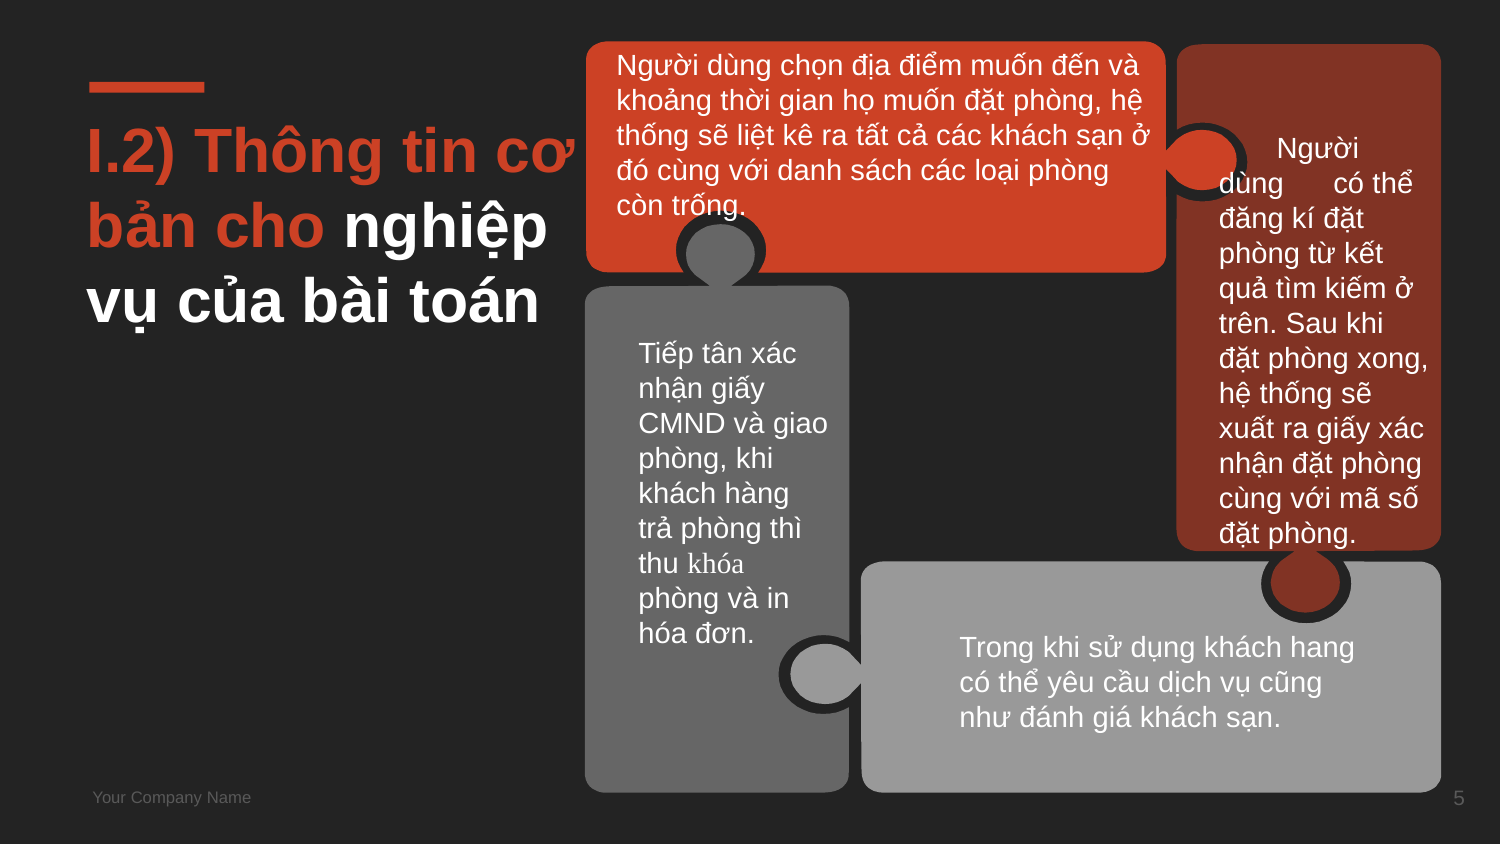

Người dùng chọn địa điểm muốn đến và khoảng thời gian họ muốn đặt phòng, hệ thống sẽ liệt kê ra tất cả các khách sạn ở đó cùng với danh sách các loại phòng còn trống.

# I.2) Thông tin cơ bản cho nghiệp vụ của bài toán
       Người dùng      có thể đăng kí đặt phòng từ kết quả tìm kiếm ở trên. Sau khi đặt phòng xong, hệ thống sẽ xuất ra giấy xác nhận đặt phòng cùng với mã số đặt phòng.

Tiếp tân xác nhận giấy CMND và giao phòng, khi khách hàng trả phòng thì thu khóa phòng và in hóa đơn.

Trong khi sử dụng khách hang có thể yêu cầu dịch vụ cũng như đánh giá khách sạn.
5